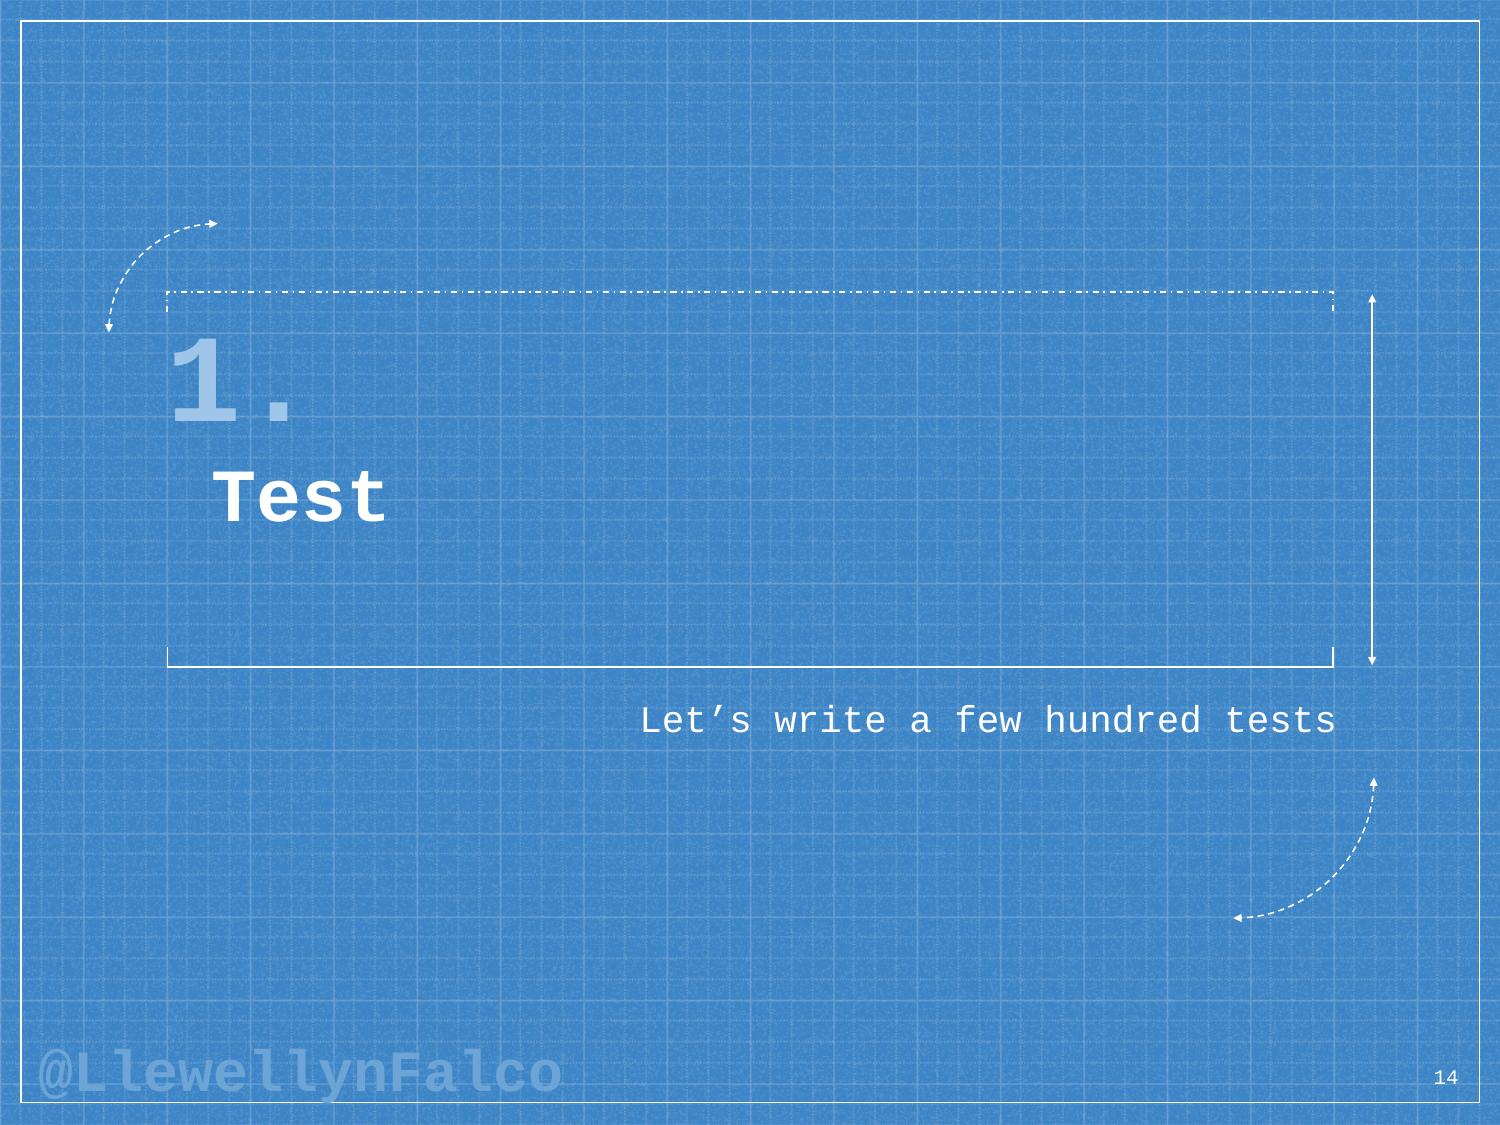

# 1. Test
Let’s write a few hundred tests
14